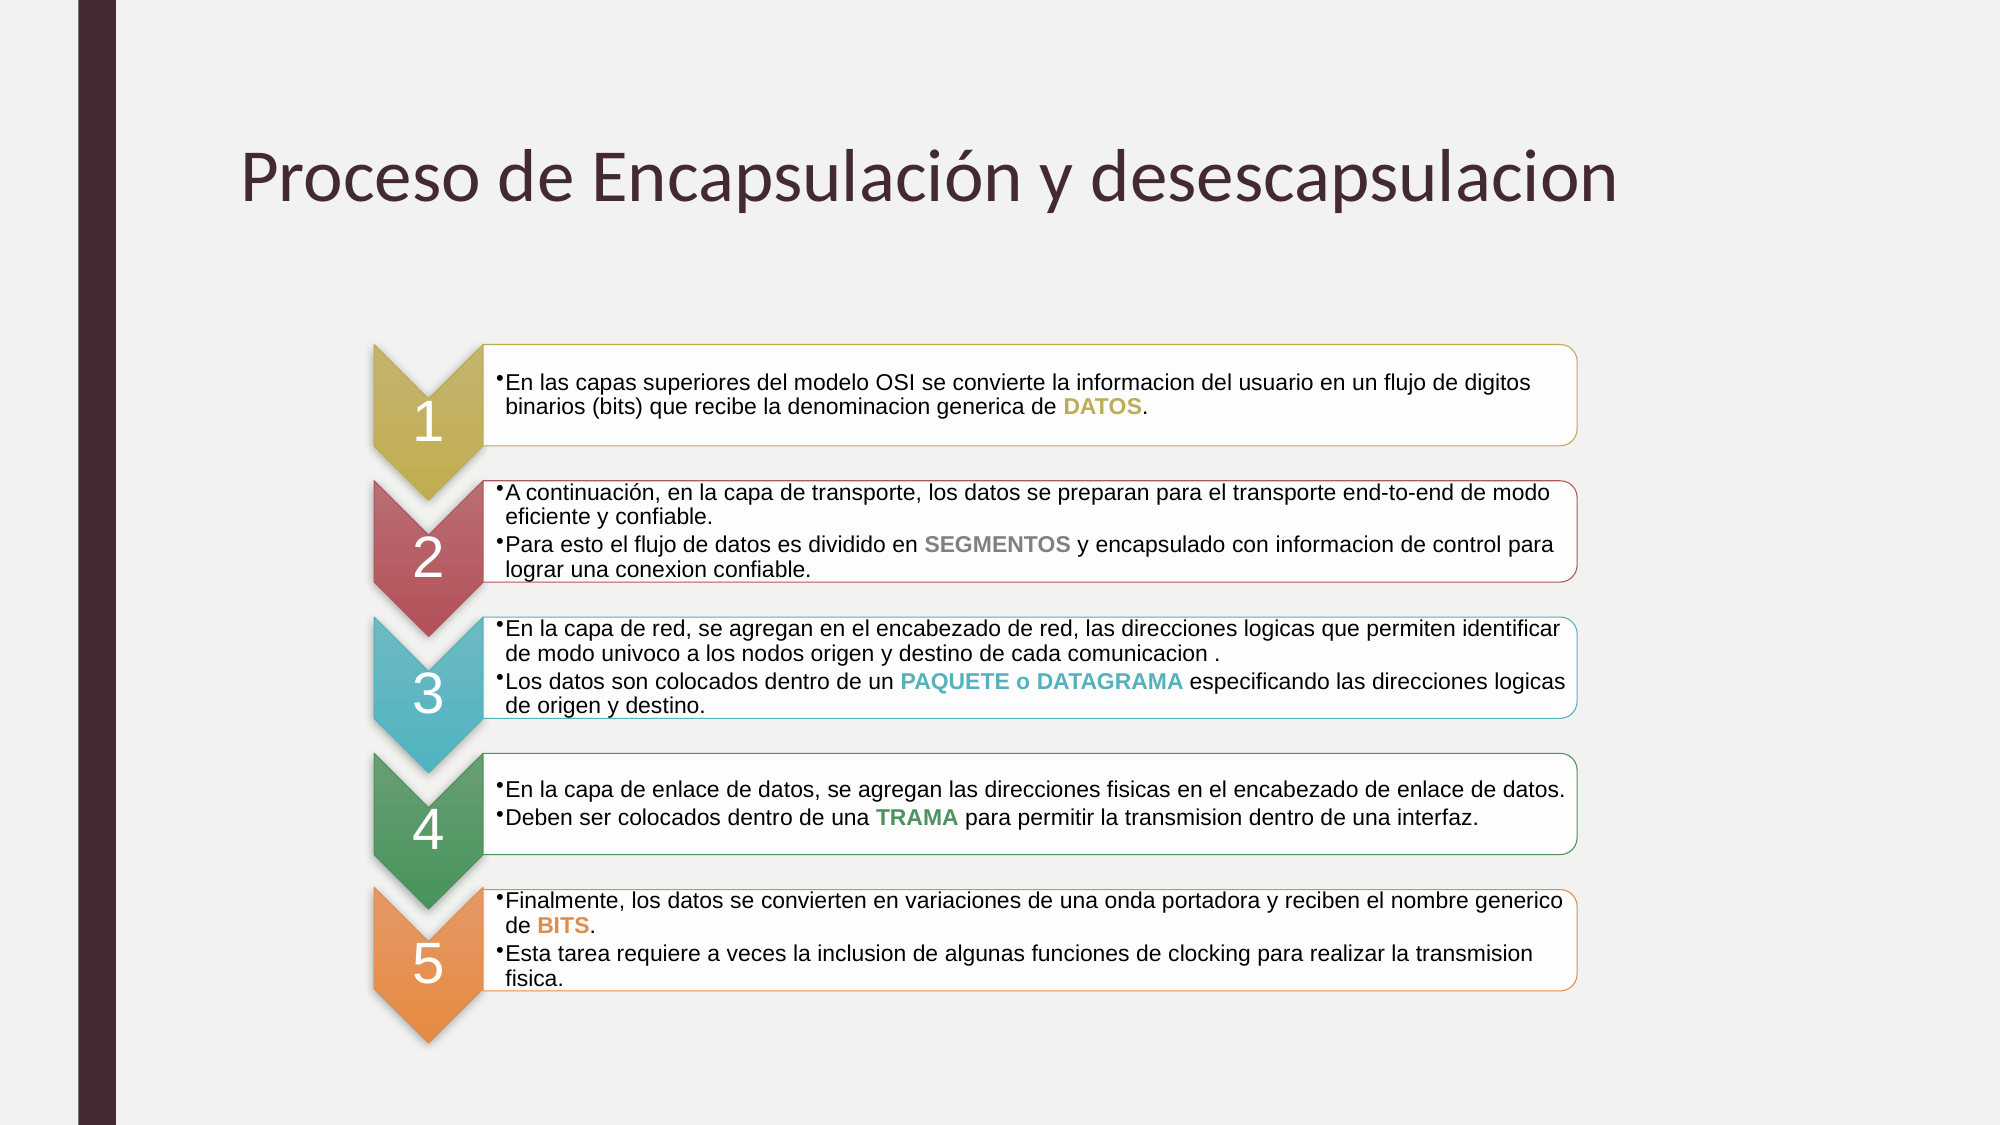

# Proceso de Encapsulación y desescapsulacion
1
En las capas superiores del modelo OSI se convierte la informacion del usuario en un flujo de digitos binarios (bits) que recibe la denominacion generica de DATOS.
2
A continuación, en la capa de transporte, los datos se preparan para el transporte end-to-end de modo eficiente y confiable.
Para esto el flujo de datos es dividido en SEGMENTOS y encapsulado con informacion de control para lograr una conexion confiable.
3
En la capa de red, se agregan en el encabezado de red, las direcciones logicas que permiten identificar de modo univoco a los nodos origen y destino de cada comunicacion .
Los datos son colocados dentro de un PAQUETE o DATAGRAMA especificando las direcciones logicas de origen y destino.
4
En la capa de enlace de datos, se agregan las direcciones fisicas en el encabezado de enlace de datos.
Deben ser colocados dentro de una TRAMA para permitir la transmision dentro de una interfaz.
5
Finalmente, los datos se convierten en variaciones de una onda portadora y reciben el nombre generico de BITS.
Esta tarea requiere a veces la inclusion de algunas funciones de clocking para realizar la transmision fisica.